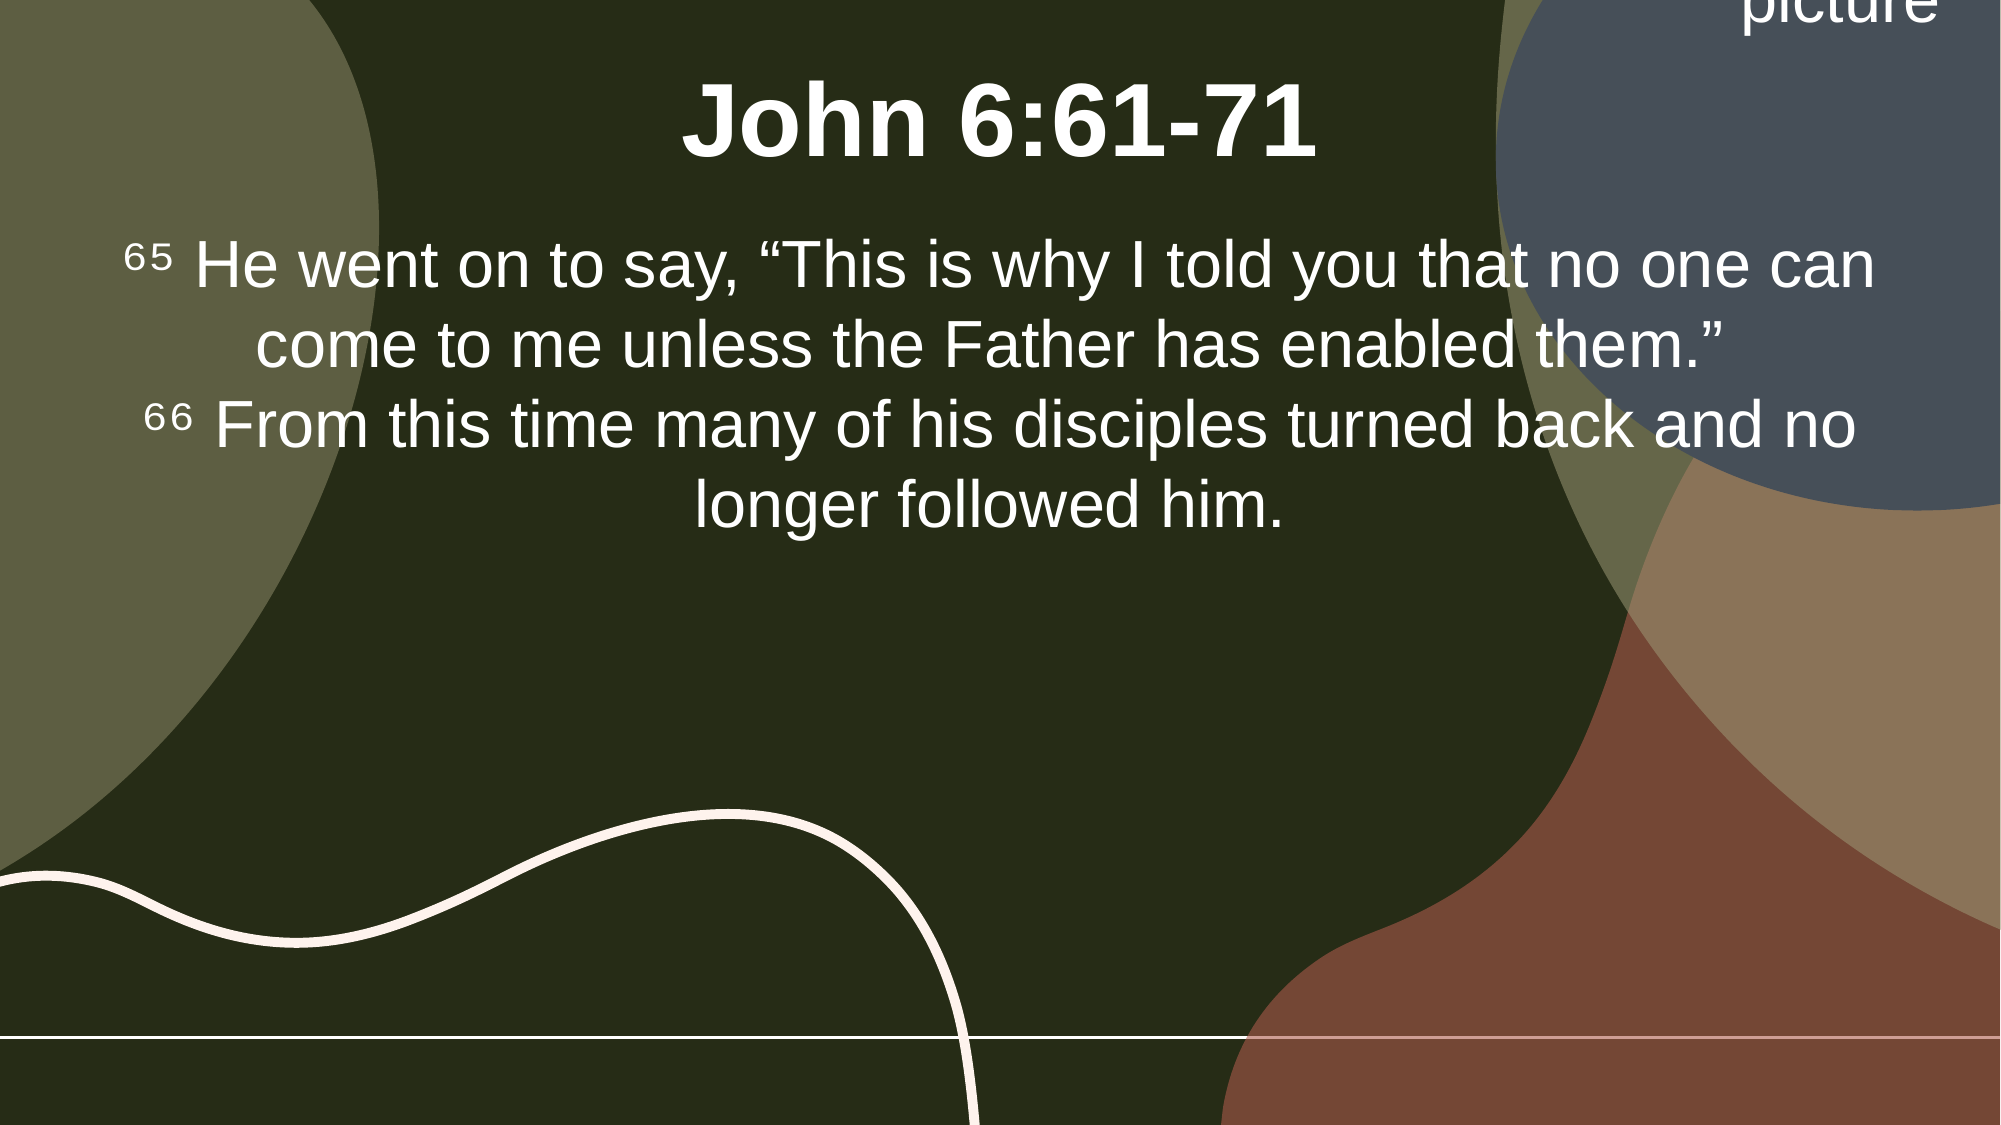

John 6:61-71
⁶⁵ He went on to say, “This is why I told you that no one can come to me unless the Father has enabled them.”
⁶⁶ From this time many of his disciples turned back and no longer followed him.